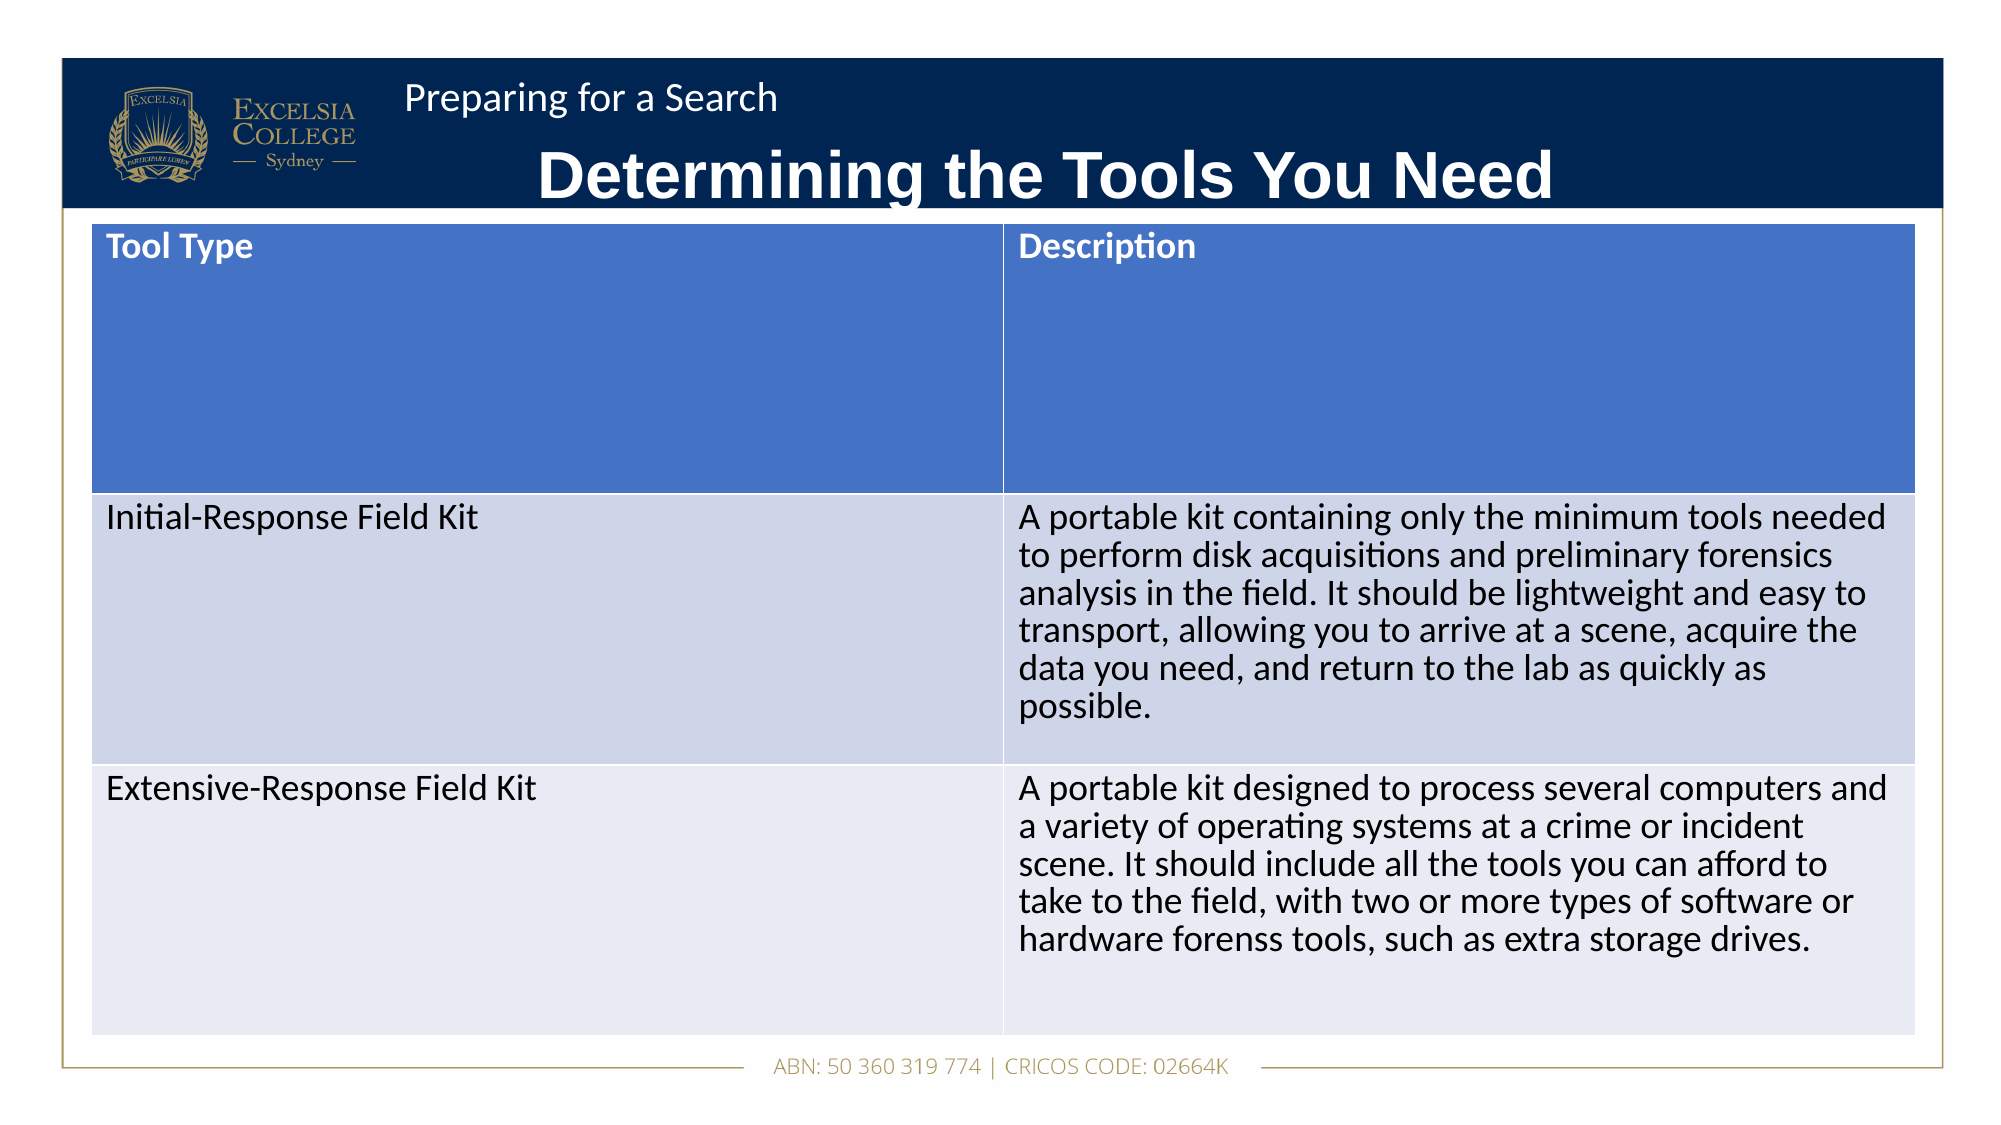

# Preparing for a Search
Determining the Tools You Need
| Tool Type | Description |
| --- | --- |
| Initial-Response Field Kit | A portable kit containing only the minimum tools needed to perform disk acquisitions and preliminary forensics analysis in the field. It should be lightweight and easy to transport, allowing you to arrive at a scene, acquire the data you need, and return to the lab as quickly as possible. |
| Extensive-Response Field Kit | A portable kit designed to process several computers and a variety of operating systems at a crime or incident scene. It should include all the tools you can afford to take to the field, with two or more types of software or hardware forenss tools, such as extra storage drives. |